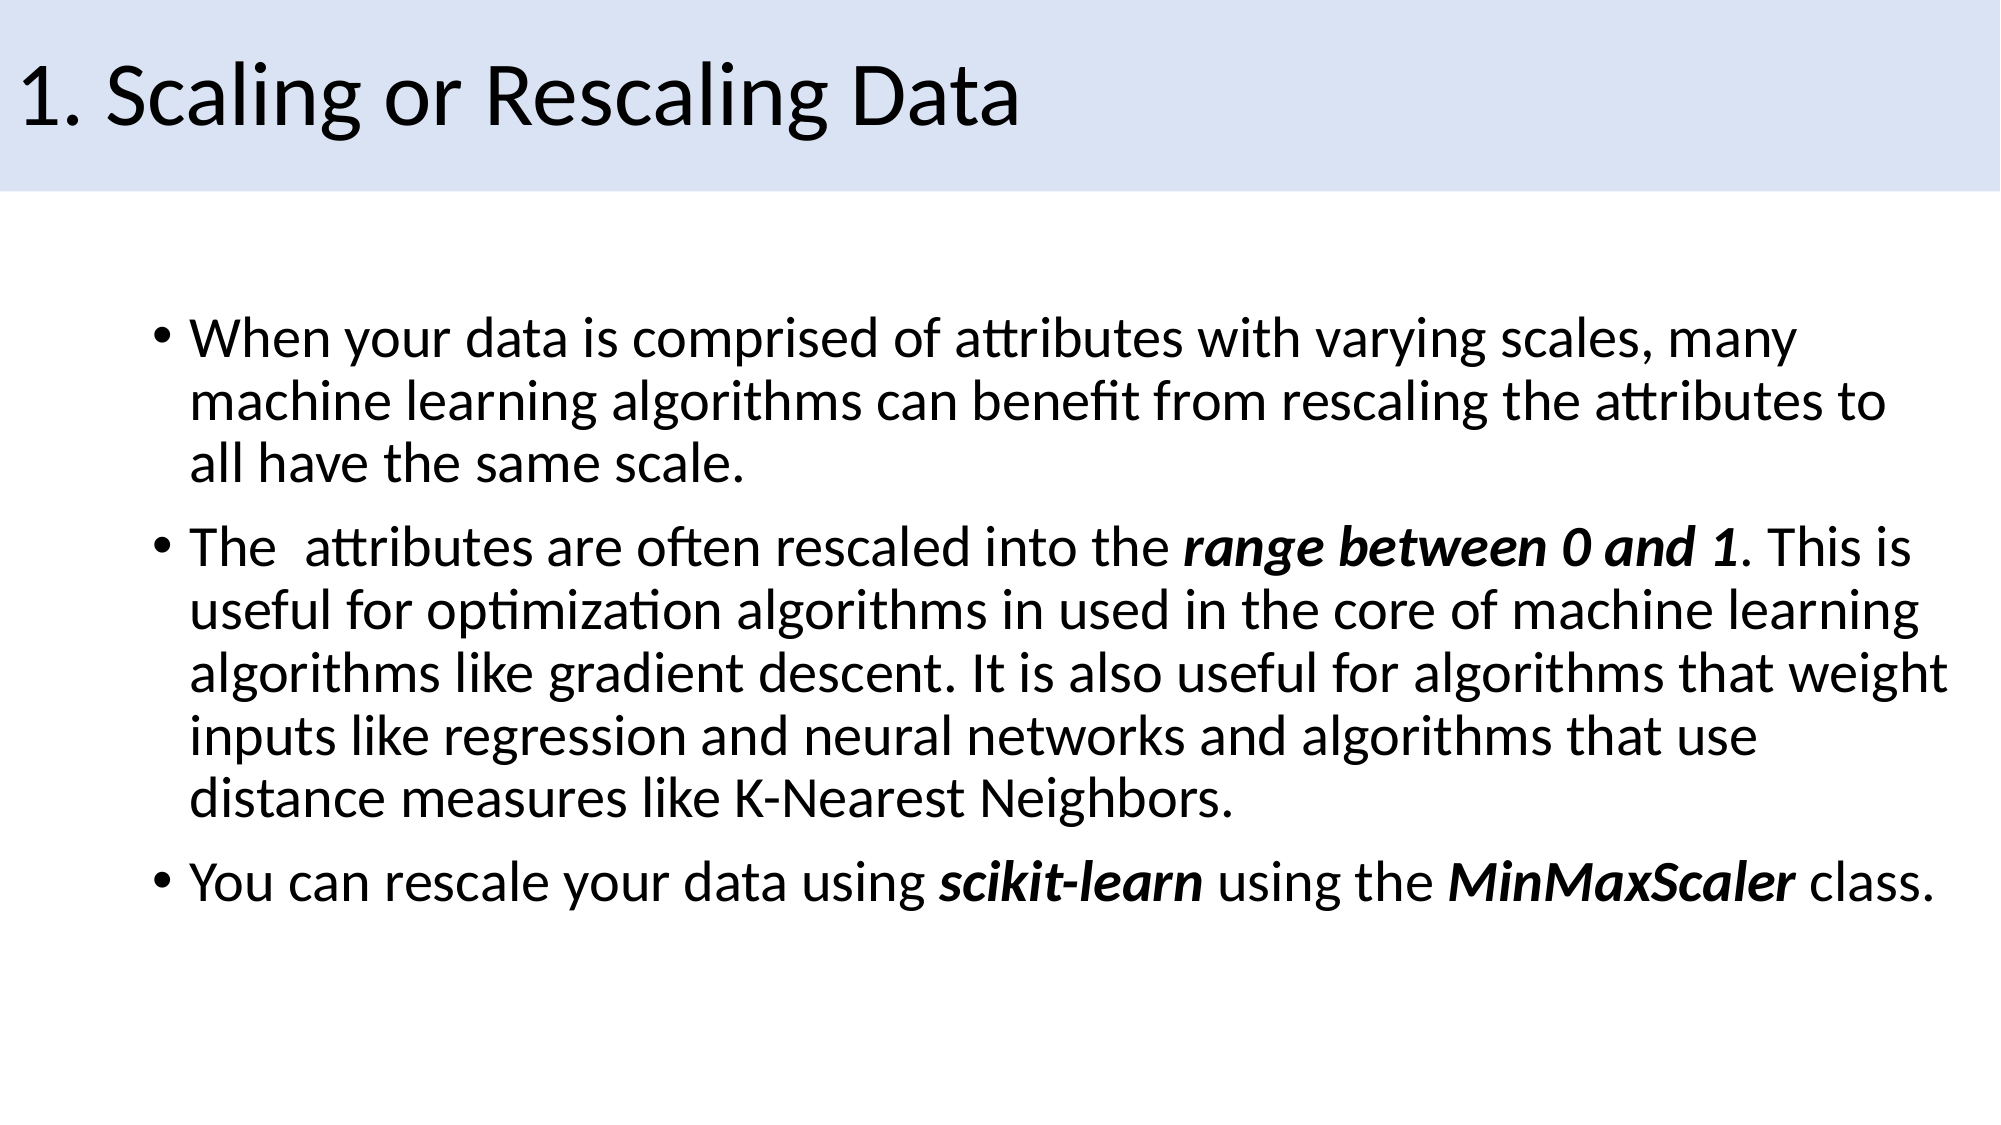

# 1. Scaling or Rescaling Data
When your data is comprised of attributes with varying scales, many machine learning algorithms can benefit from rescaling the attributes to all have the same scale.
The  attributes are often rescaled into the range between 0 and 1. This is useful for optimization algorithms in used in the core of machine learning algorithms like gradient descent. It is also useful for algorithms that weight inputs like regression and neural networks and algorithms that use distance measures like K-Nearest Neighbors.
You can rescale your data using scikit-learn using the MinMaxScaler class.